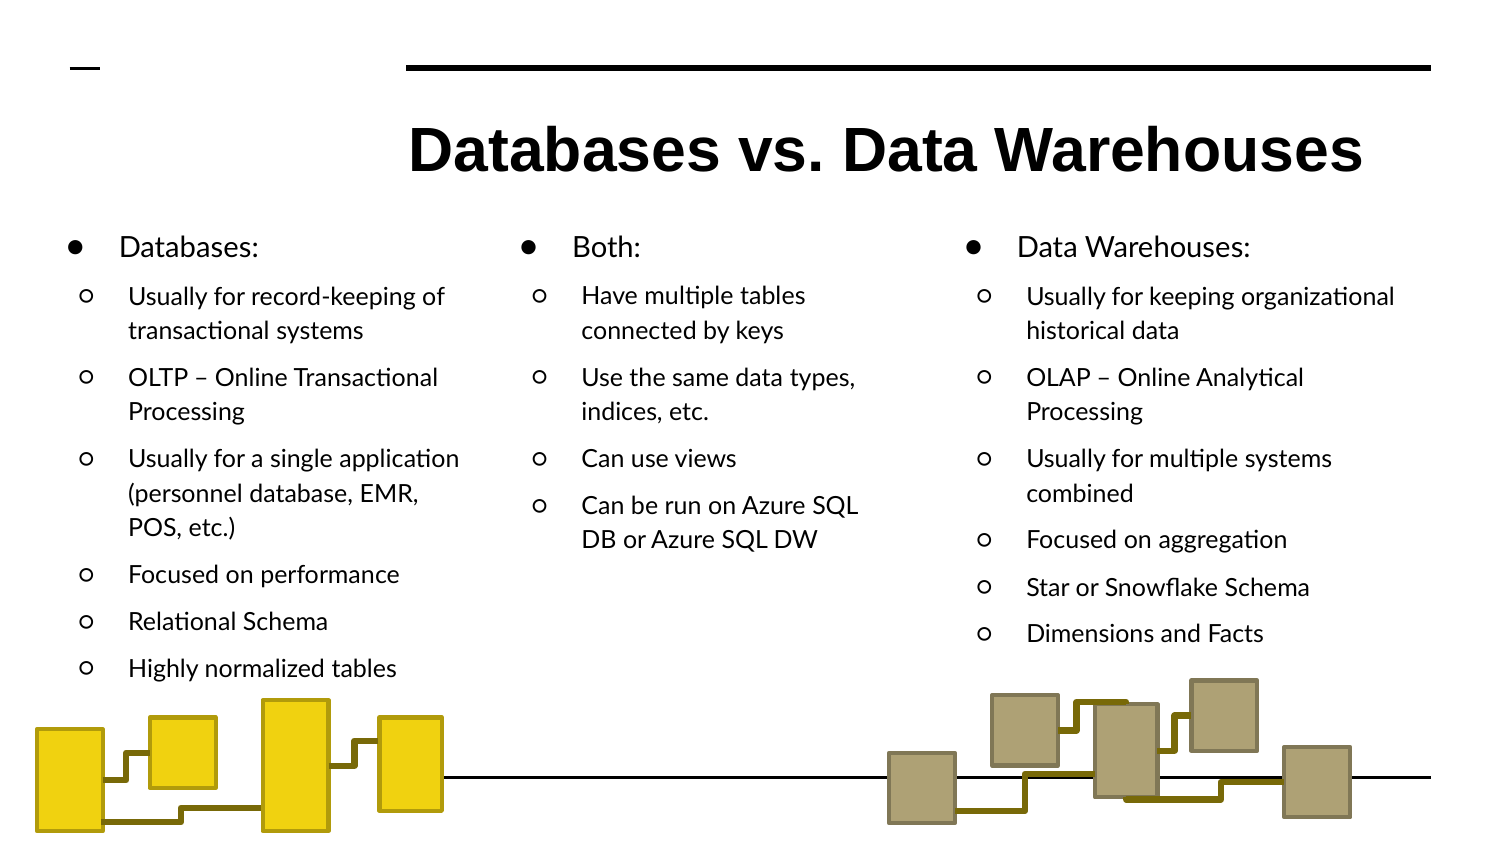

# Databases vs. Data Warehouses
Databases:
Usually for record-keeping of transactional systems
OLTP – Online Transactional Processing
Usually for a single application (personnel database, EMR, POS, etc.)
Focused on performance
Relational Schema
Highly normalized tables
Both:
Have multiple tables connected by keys
Use the same data types, indices, etc.
Can use views
Can be run on Azure SQL DB or Azure SQL DW
Data Warehouses:
Usually for keeping organizational historical data
OLAP – Online Analytical Processing
Usually for multiple systems combined
Focused on aggregation
Star or Snowflake Schema
Dimensions and Facts